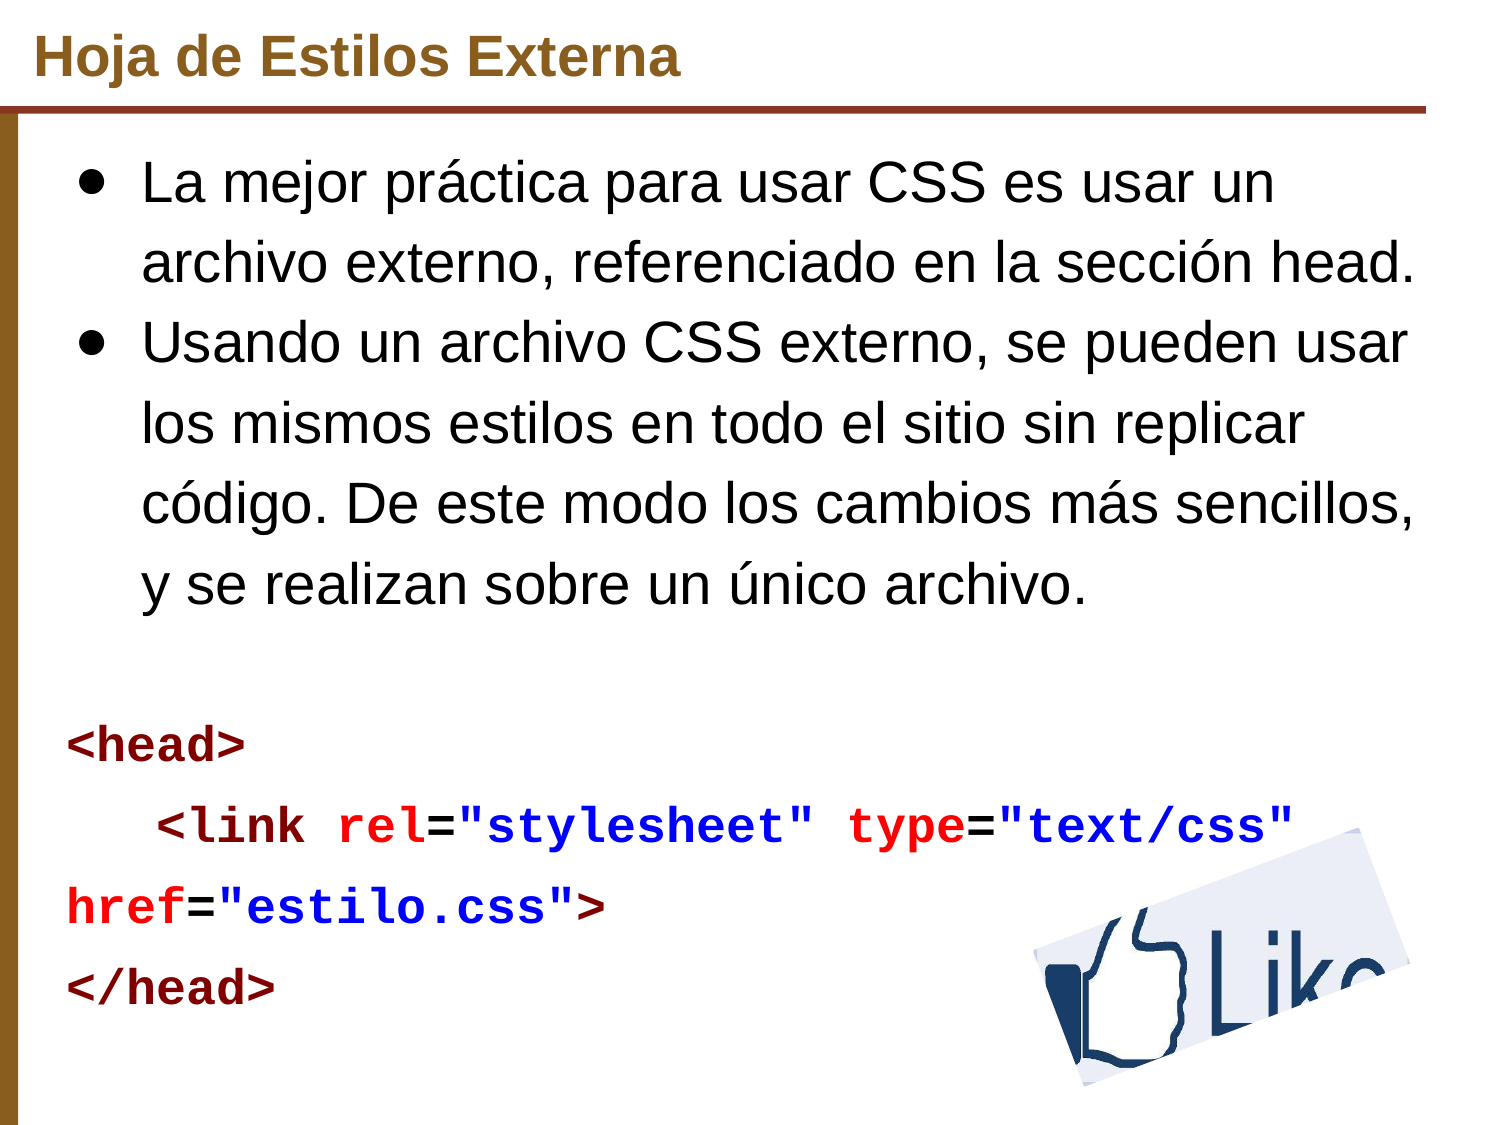

# Hoja de Estilos Externa
La mejor práctica para usar CSS es usar un archivo externo, referenciado en la sección head.
Usando un archivo CSS externo, se pueden usar los mismos estilos en todo el sitio sin replicar código. De este modo los cambios más sencillos, y se realizan sobre un único archivo.

<head>
   <link rel="stylesheet" type="text/css" href="estilo.css">
</head>